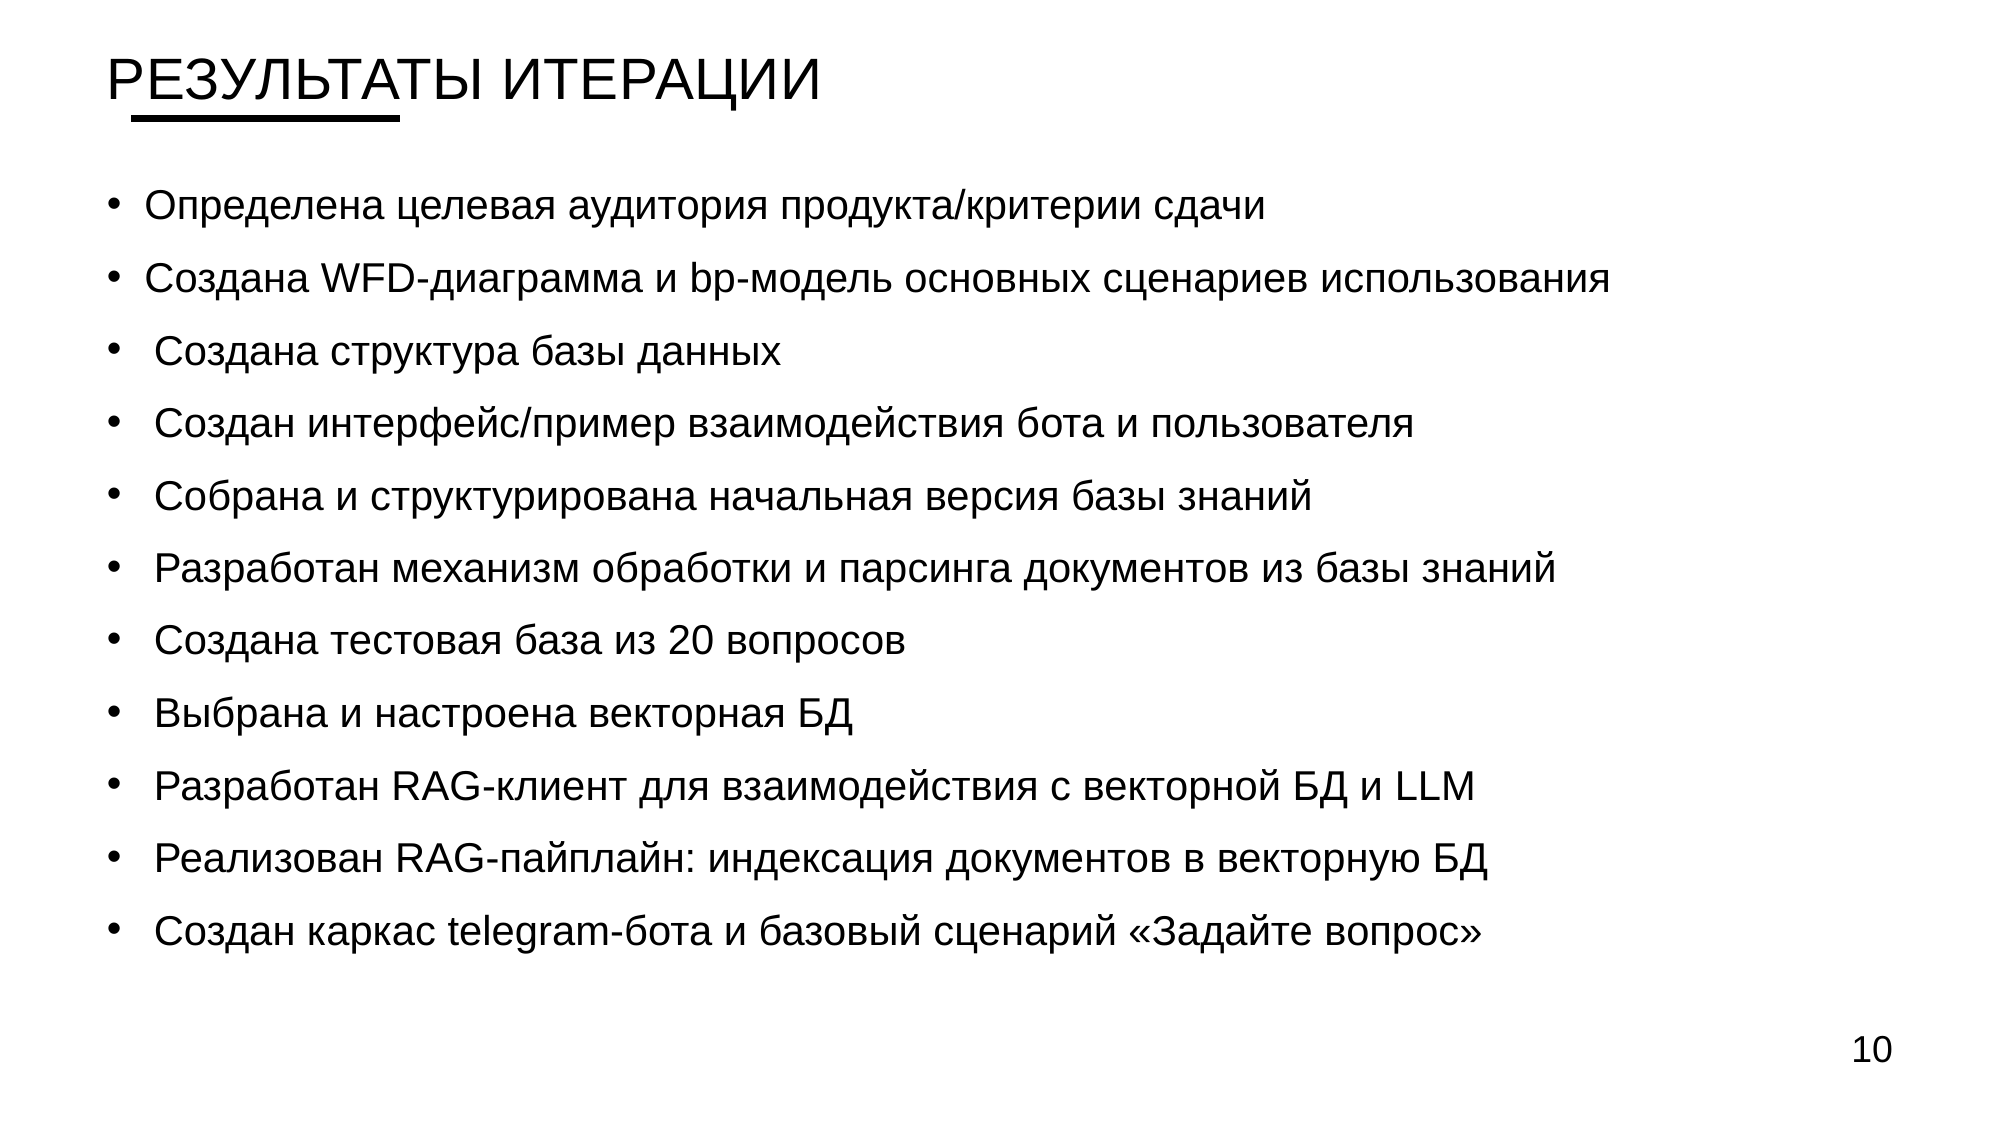

Результаты итерации
Определена целевая аудитория продукта/критерии сдачи
Создана WFD-диаграмма и bp-модель основных сценариев использования
Создана структура базы данных
Создан интерфейс/пример взаимодействия бота и пользователя
Собрана и структурирована начальная версия базы знаний
Разработан механизм обработки и парсинга документов из базы знаний
Создана тестовая база из 20 вопросов
Выбрана и настроена векторная БД
Разработан RAG-клиент для взаимодействия с векторной БД и LLM
Реализован RAG-пайплайн: индексация документов в векторную БД
Создан каркас telegram-бота и базовый сценарий «Задайте вопрос»
10